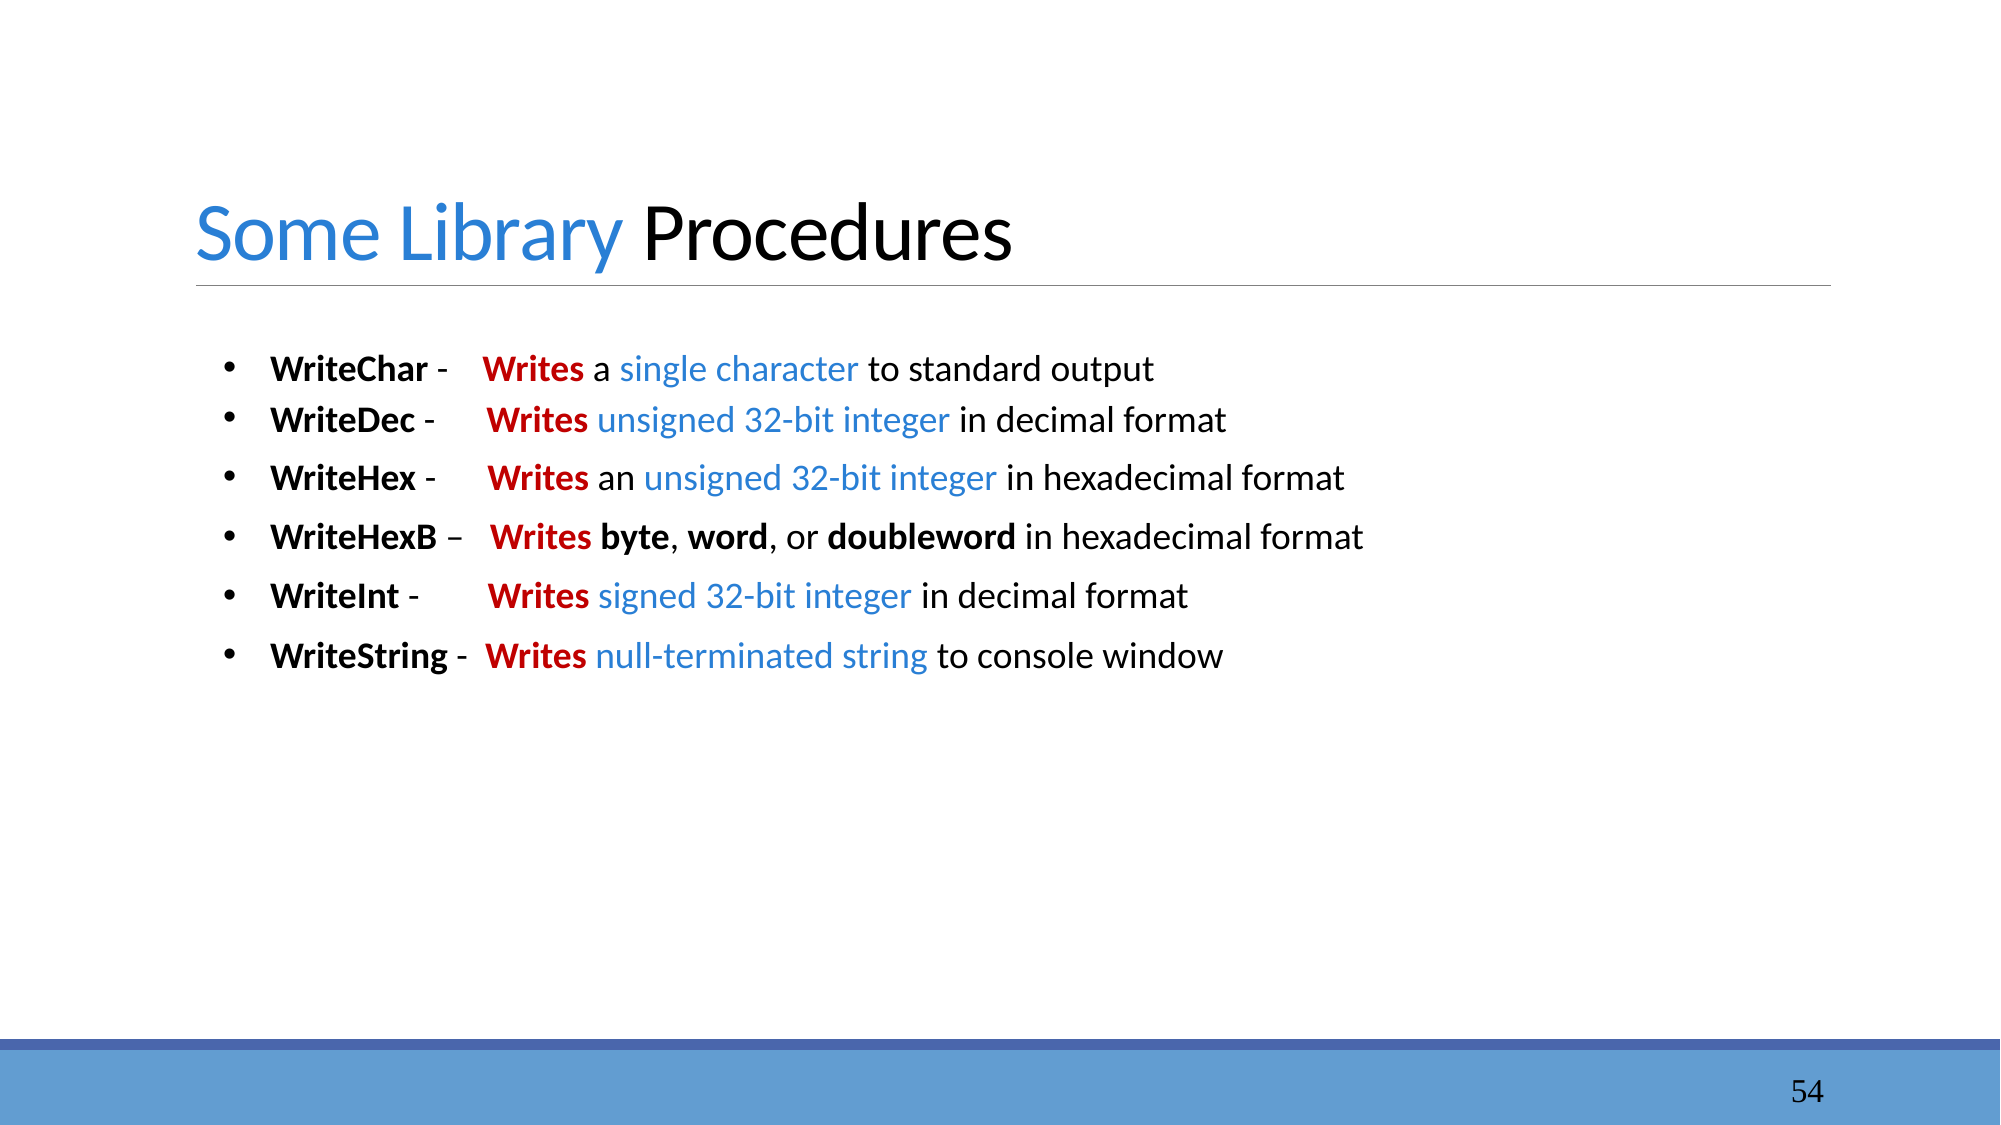

# Some Library Procedures
WriteChar -    Writes a single character to standard output
WriteDec -      Writes unsigned 32-bit integer in decimal format
WriteHex -      Writes an unsigned 32-bit integer in hexadecimal format
WriteHexB –   Writes byte, word, or doubleword in hexadecimal format
WriteInt -        Writes signed 32-bit integer in decimal format
WriteString -  Writes null-terminated string to console window

54